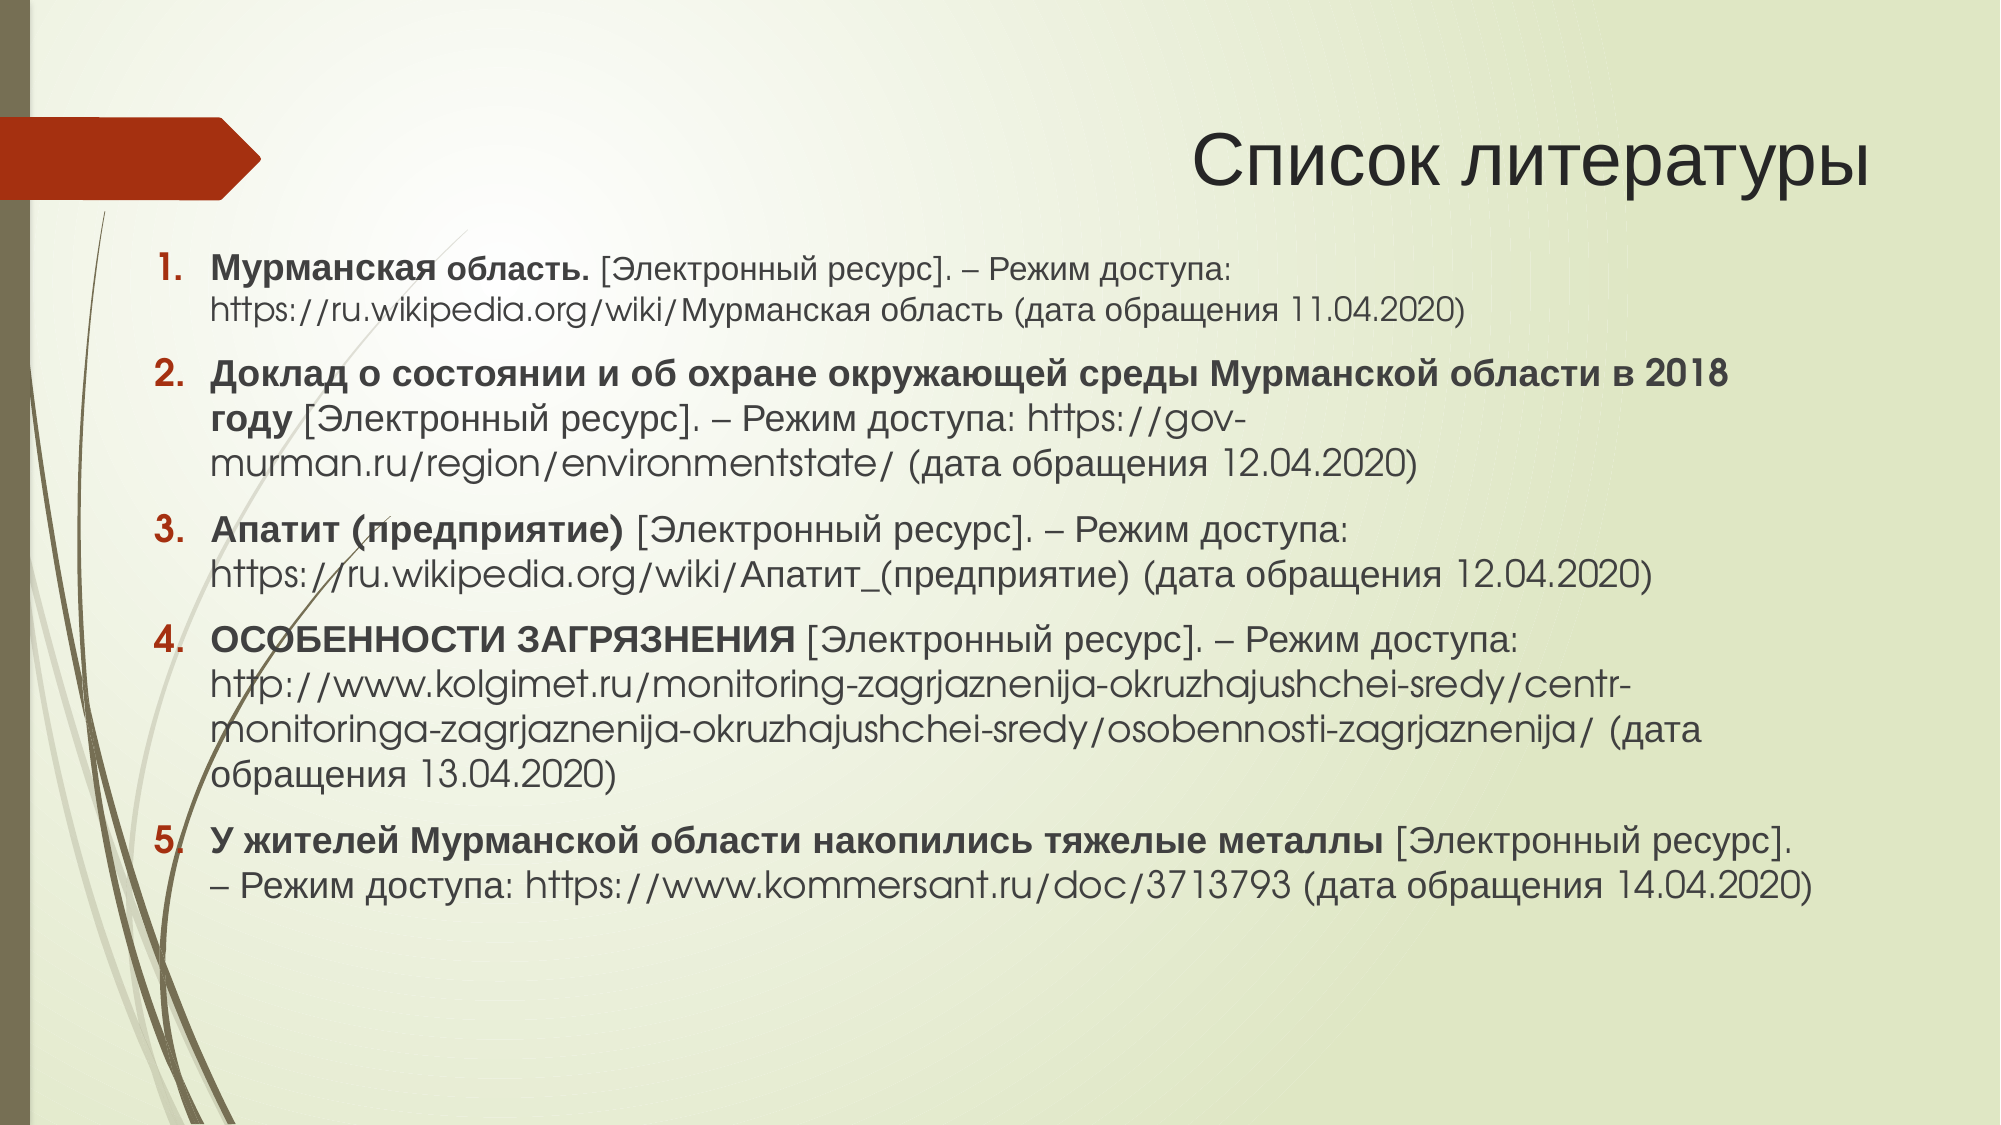

# Список литературы
Мурманская область. [Электронный ресурс]. – Режим доступа:   https://ru.wikipedia.org/wiki/Мурманская область (дата обращения 11.04.2020)
Доклад о состоянии и об охране окружающей среды Мурманской области в 2018 году [Электронный ресурс]. – Режим доступа: https://gov- murman.ru/region/environmentstate/ (дата обращения 12.04.2020)
Апатит (предприятие) [Электронный ресурс]. – Режим доступа:   https://ru.wikipedia.org/wiki/Апатит_(предприятие) (дата обращения 12.04.2020)
ОСОБЕННОСТИ ЗАГРЯЗНЕНИЯ [Электронный ресурс]. – Режим доступа: http://www.kolgimet.ru/monitoring-zagrjaznenija-okruzhajushchei-sredy/centr-monitoringa-zagrjaznenija-okruzhajushchei-sredy/osobennosti-zagrjaznenija/ (дата обращения 13.04.2020)
У жителей Мурманской области накопились тяжелые металлы [Электронный ресурс]. – Режим доступа: https://www.kommersant.ru/doc/3713793 (дата обращения 14.04.2020)